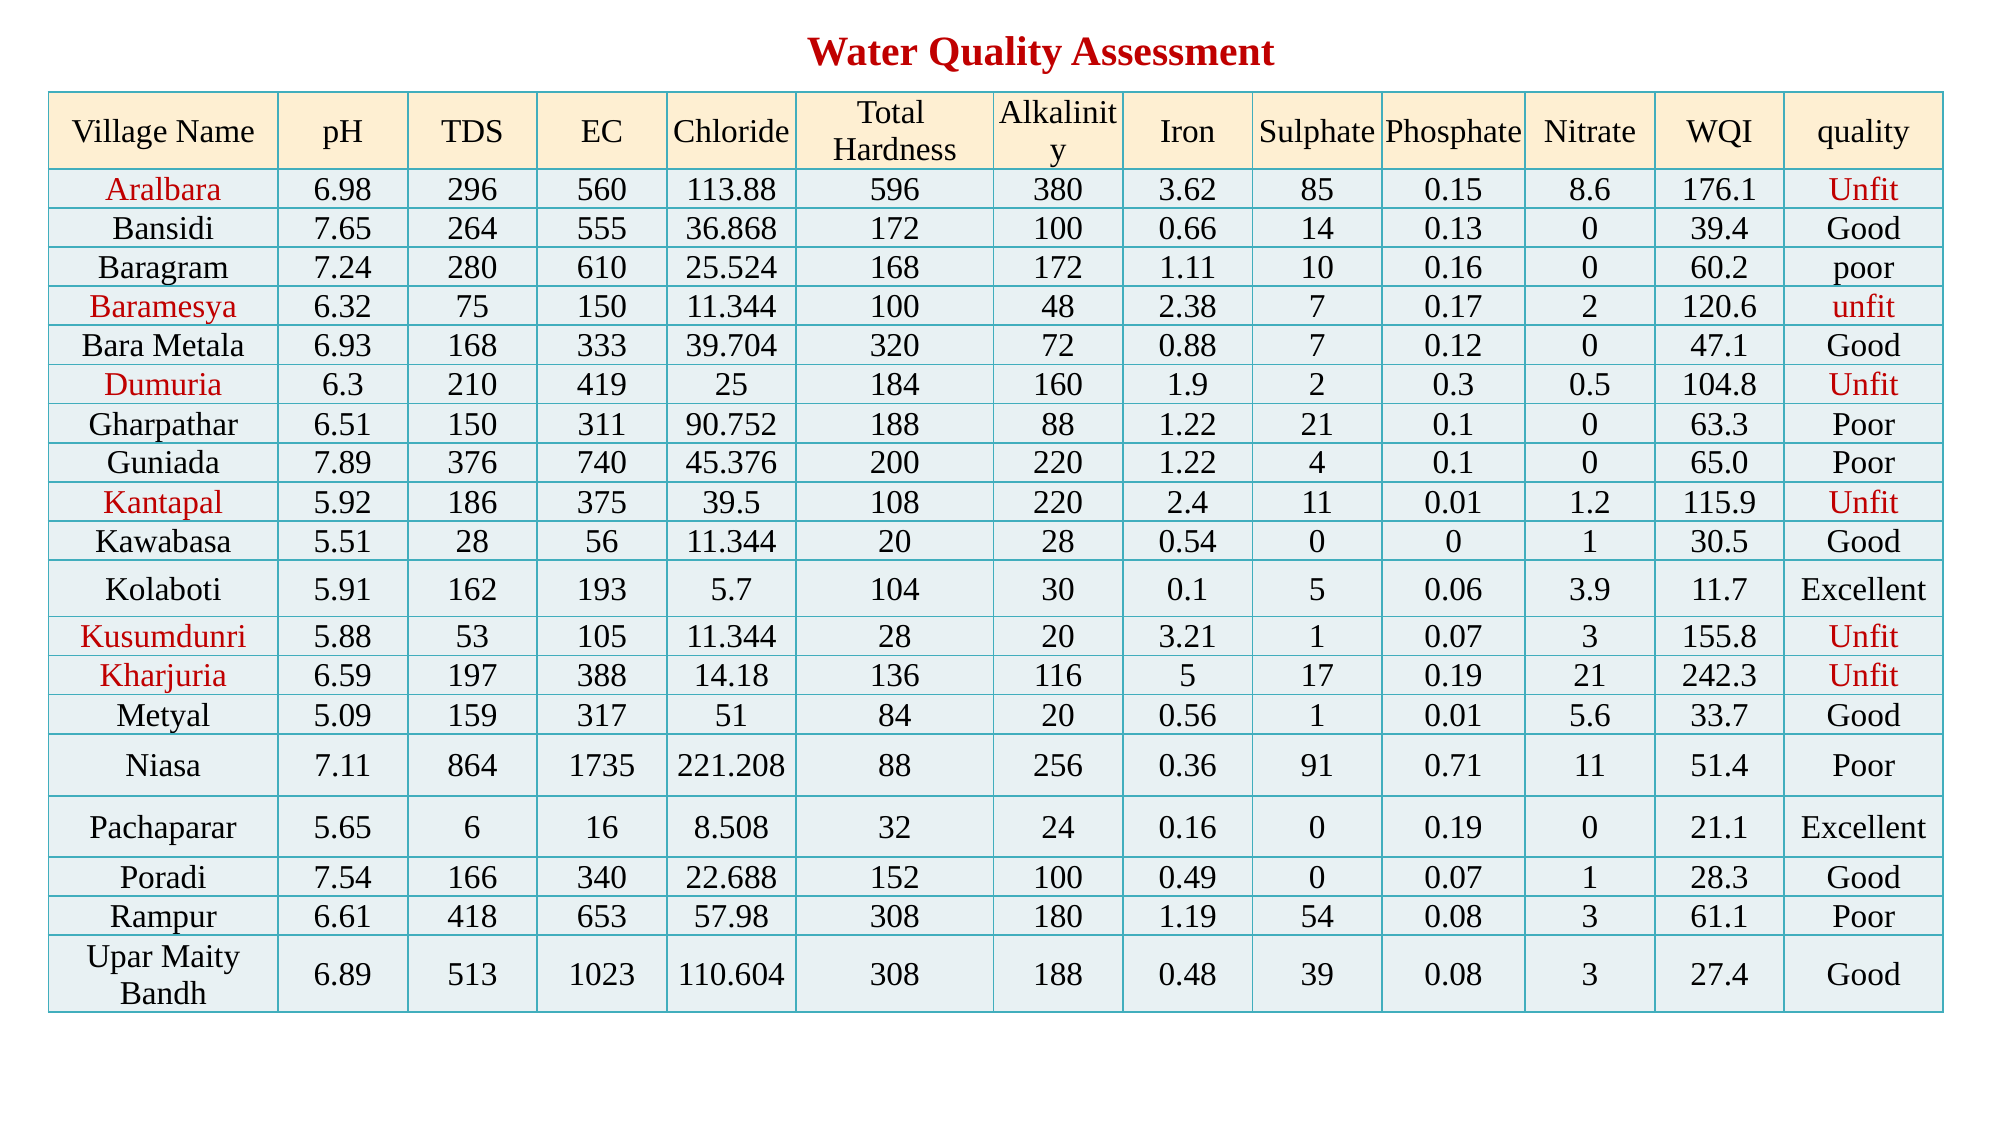

Water Quality Assessment
| Village Name | pH | TDS | EC | Chloride | Total Hardness | Alkalinity | Iron | Sulphate | Phosphate | Nitrate | WQI | quality |
| --- | --- | --- | --- | --- | --- | --- | --- | --- | --- | --- | --- | --- |
| Aralbara | 6.98 | 296 | 560 | 113.88 | 596 | 380 | 3.62 | 85 | 0.15 | 8.6 | 176.1 | Unfit |
| Bansidi | 7.65 | 264 | 555 | 36.868 | 172 | 100 | 0.66 | 14 | 0.13 | 0 | 39.4 | Good |
| Baragram | 7.24 | 280 | 610 | 25.524 | 168 | 172 | 1.11 | 10 | 0.16 | 0 | 60.2 | poor |
| Baramesya | 6.32 | 75 | 150 | 11.344 | 100 | 48 | 2.38 | 7 | 0.17 | 2 | 120.6 | unfit |
| Bara Metala | 6.93 | 168 | 333 | 39.704 | 320 | 72 | 0.88 | 7 | 0.12 | 0 | 47.1 | Good |
| Dumuria | 6.3 | 210 | 419 | 25 | 184 | 160 | 1.9 | 2 | 0.3 | 0.5 | 104.8 | Unfit |
| Gharpathar | 6.51 | 150 | 311 | 90.752 | 188 | 88 | 1.22 | 21 | 0.1 | 0 | 63.3 | Poor |
| Guniada | 7.89 | 376 | 740 | 45.376 | 200 | 220 | 1.22 | 4 | 0.1 | 0 | 65.0 | Poor |
| Kantapal | 5.92 | 186 | 375 | 39.5 | 108 | 220 | 2.4 | 11 | 0.01 | 1.2 | 115.9 | Unfit |
| Kawabasa | 5.51 | 28 | 56 | 11.344 | 20 | 28 | 0.54 | 0 | 0 | 1 | 30.5 | Good |
| Kolaboti | 5.91 | 162 | 193 | 5.7 | 104 | 30 | 0.1 | 5 | 0.06 | 3.9 | 11.7 | Excellent |
| Kusumdunri | 5.88 | 53 | 105 | 11.344 | 28 | 20 | 3.21 | 1 | 0.07 | 3 | 155.8 | Unfit |
| Kharjuria | 6.59 | 197 | 388 | 14.18 | 136 | 116 | 5 | 17 | 0.19 | 21 | 242.3 | Unfit |
| Metyal | 5.09 | 159 | 317 | 51 | 84 | 20 | 0.56 | 1 | 0.01 | 5.6 | 33.7 | Good |
| Niasa | 7.11 | 864 | 1735 | 221.208 | 88 | 256 | 0.36 | 91 | 0.71 | 11 | 51.4 | Poor |
| Pachaparar | 5.65 | 6 | 16 | 8.508 | 32 | 24 | 0.16 | 0 | 0.19 | 0 | 21.1 | Excellent |
| Poradi | 7.54 | 166 | 340 | 22.688 | 152 | 100 | 0.49 | 0 | 0.07 | 1 | 28.3 | Good |
| Rampur | 6.61 | 418 | 653 | 57.98 | 308 | 180 | 1.19 | 54 | 0.08 | 3 | 61.1 | Poor |
| Upar Maity Bandh | 6.89 | 513 | 1023 | 110.604 | 308 | 188 | 0.48 | 39 | 0.08 | 3 | 27.4 | Good |